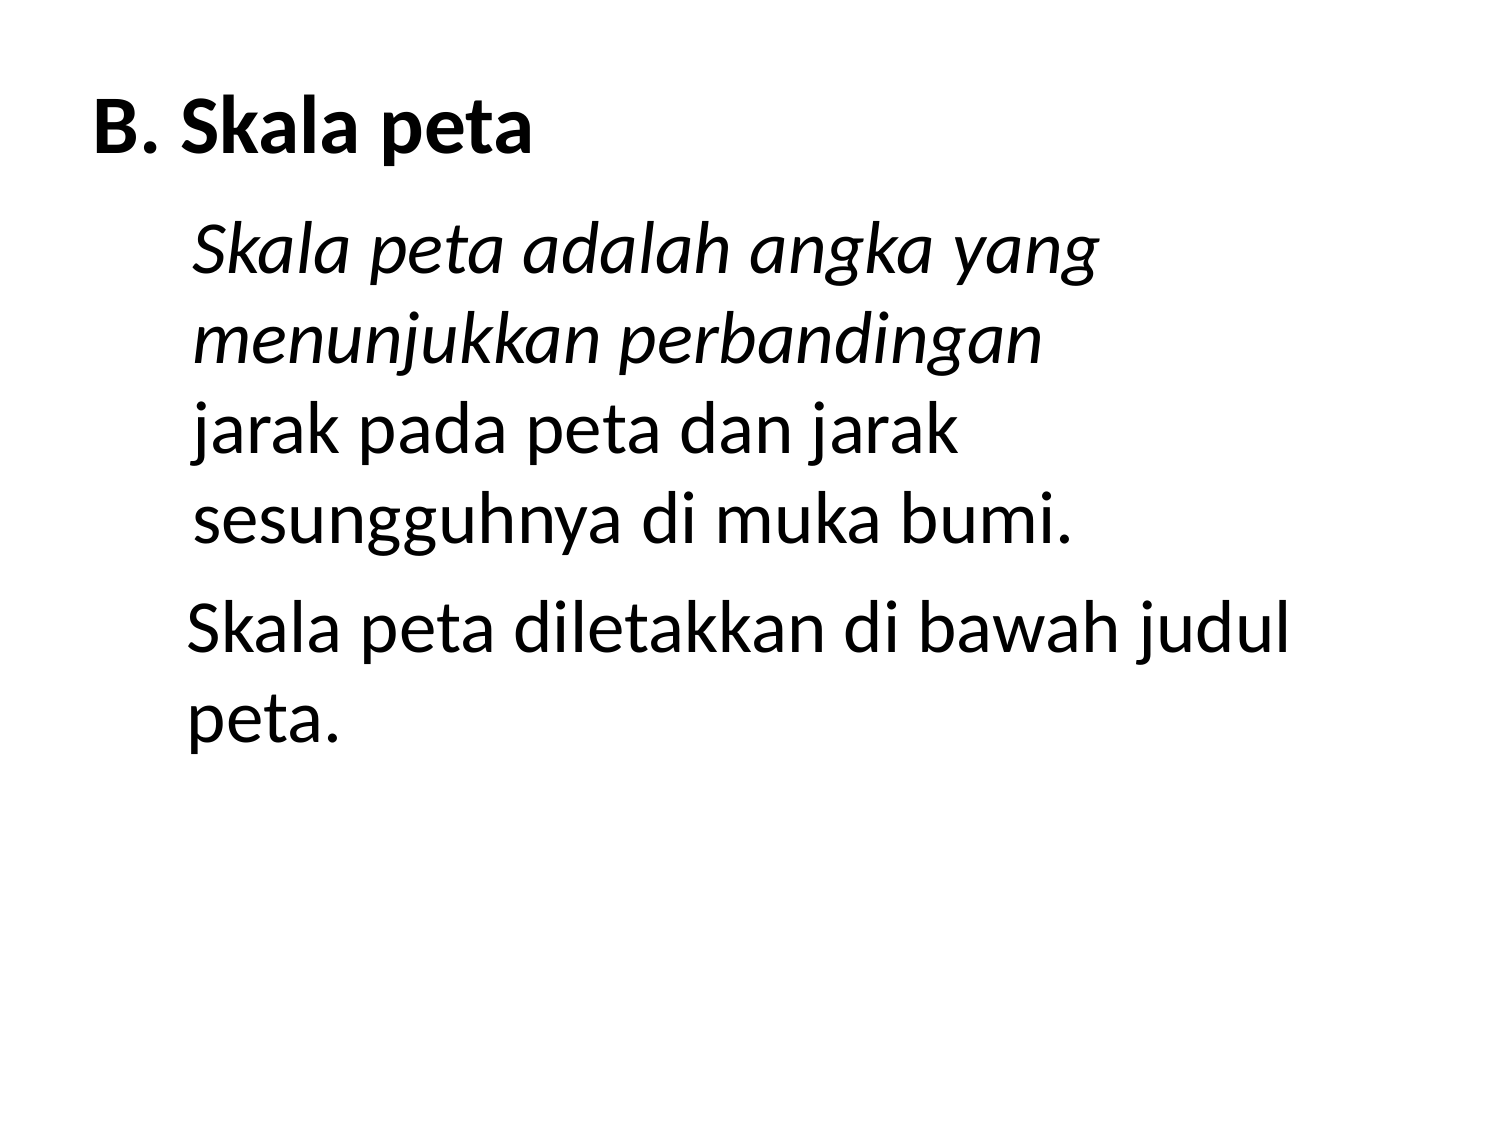

B. Skala peta
Skala peta adalah angka yang menunjukkan perbandingan
jarak pada peta dan jarak sesungguhnya di muka bumi.
Skala peta diletakkan di bawah judul peta.